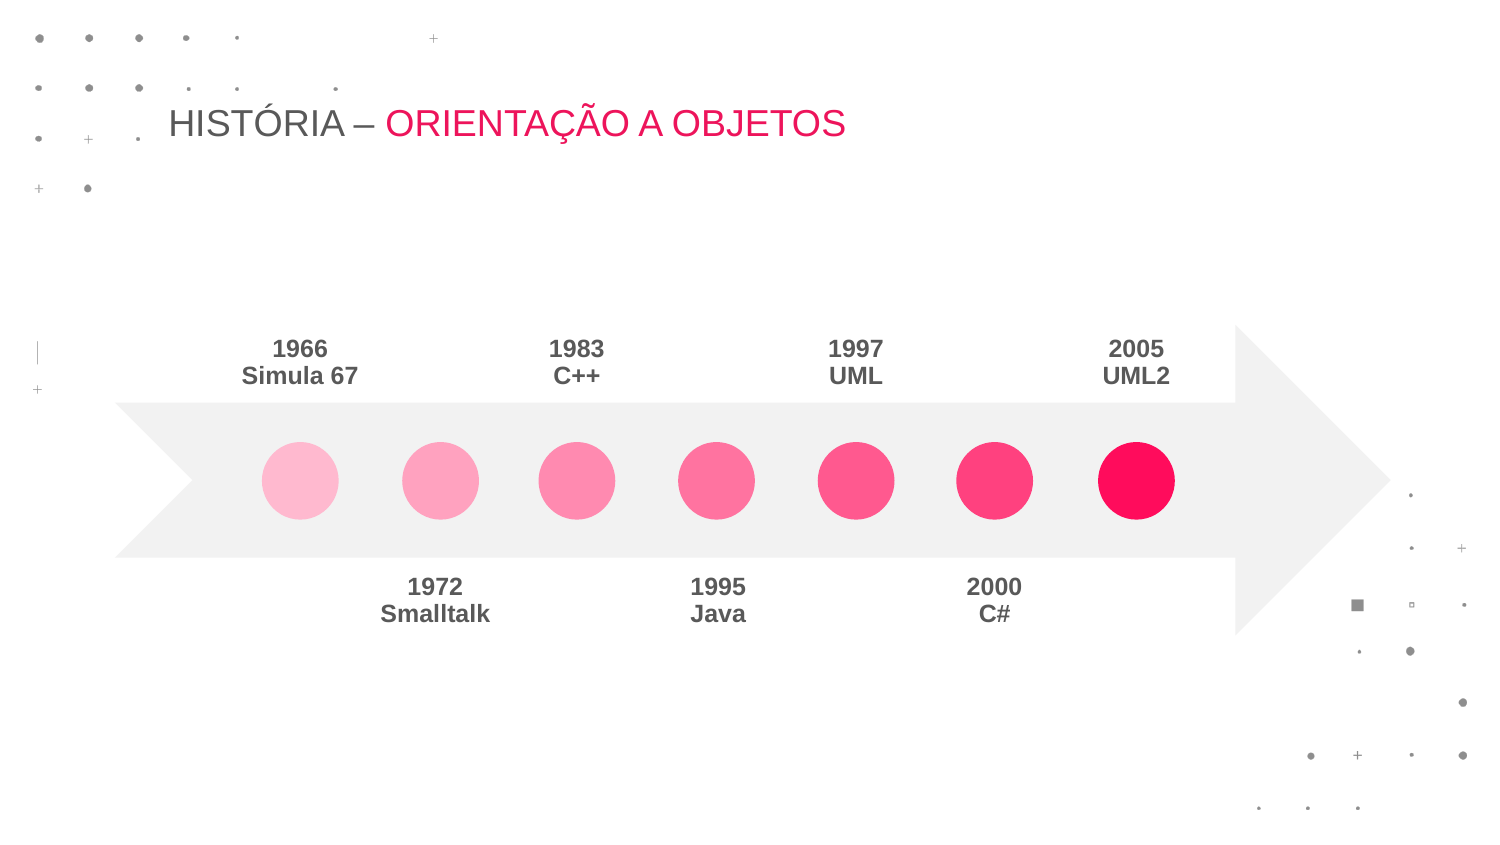

HISTÓRIA – ORIENTAÇÃO A OBJETOS

1966
Simula 67

1983
C++

1997 UML

2005 UML2

1972 Smalltalk

1995 Java

2000
C#